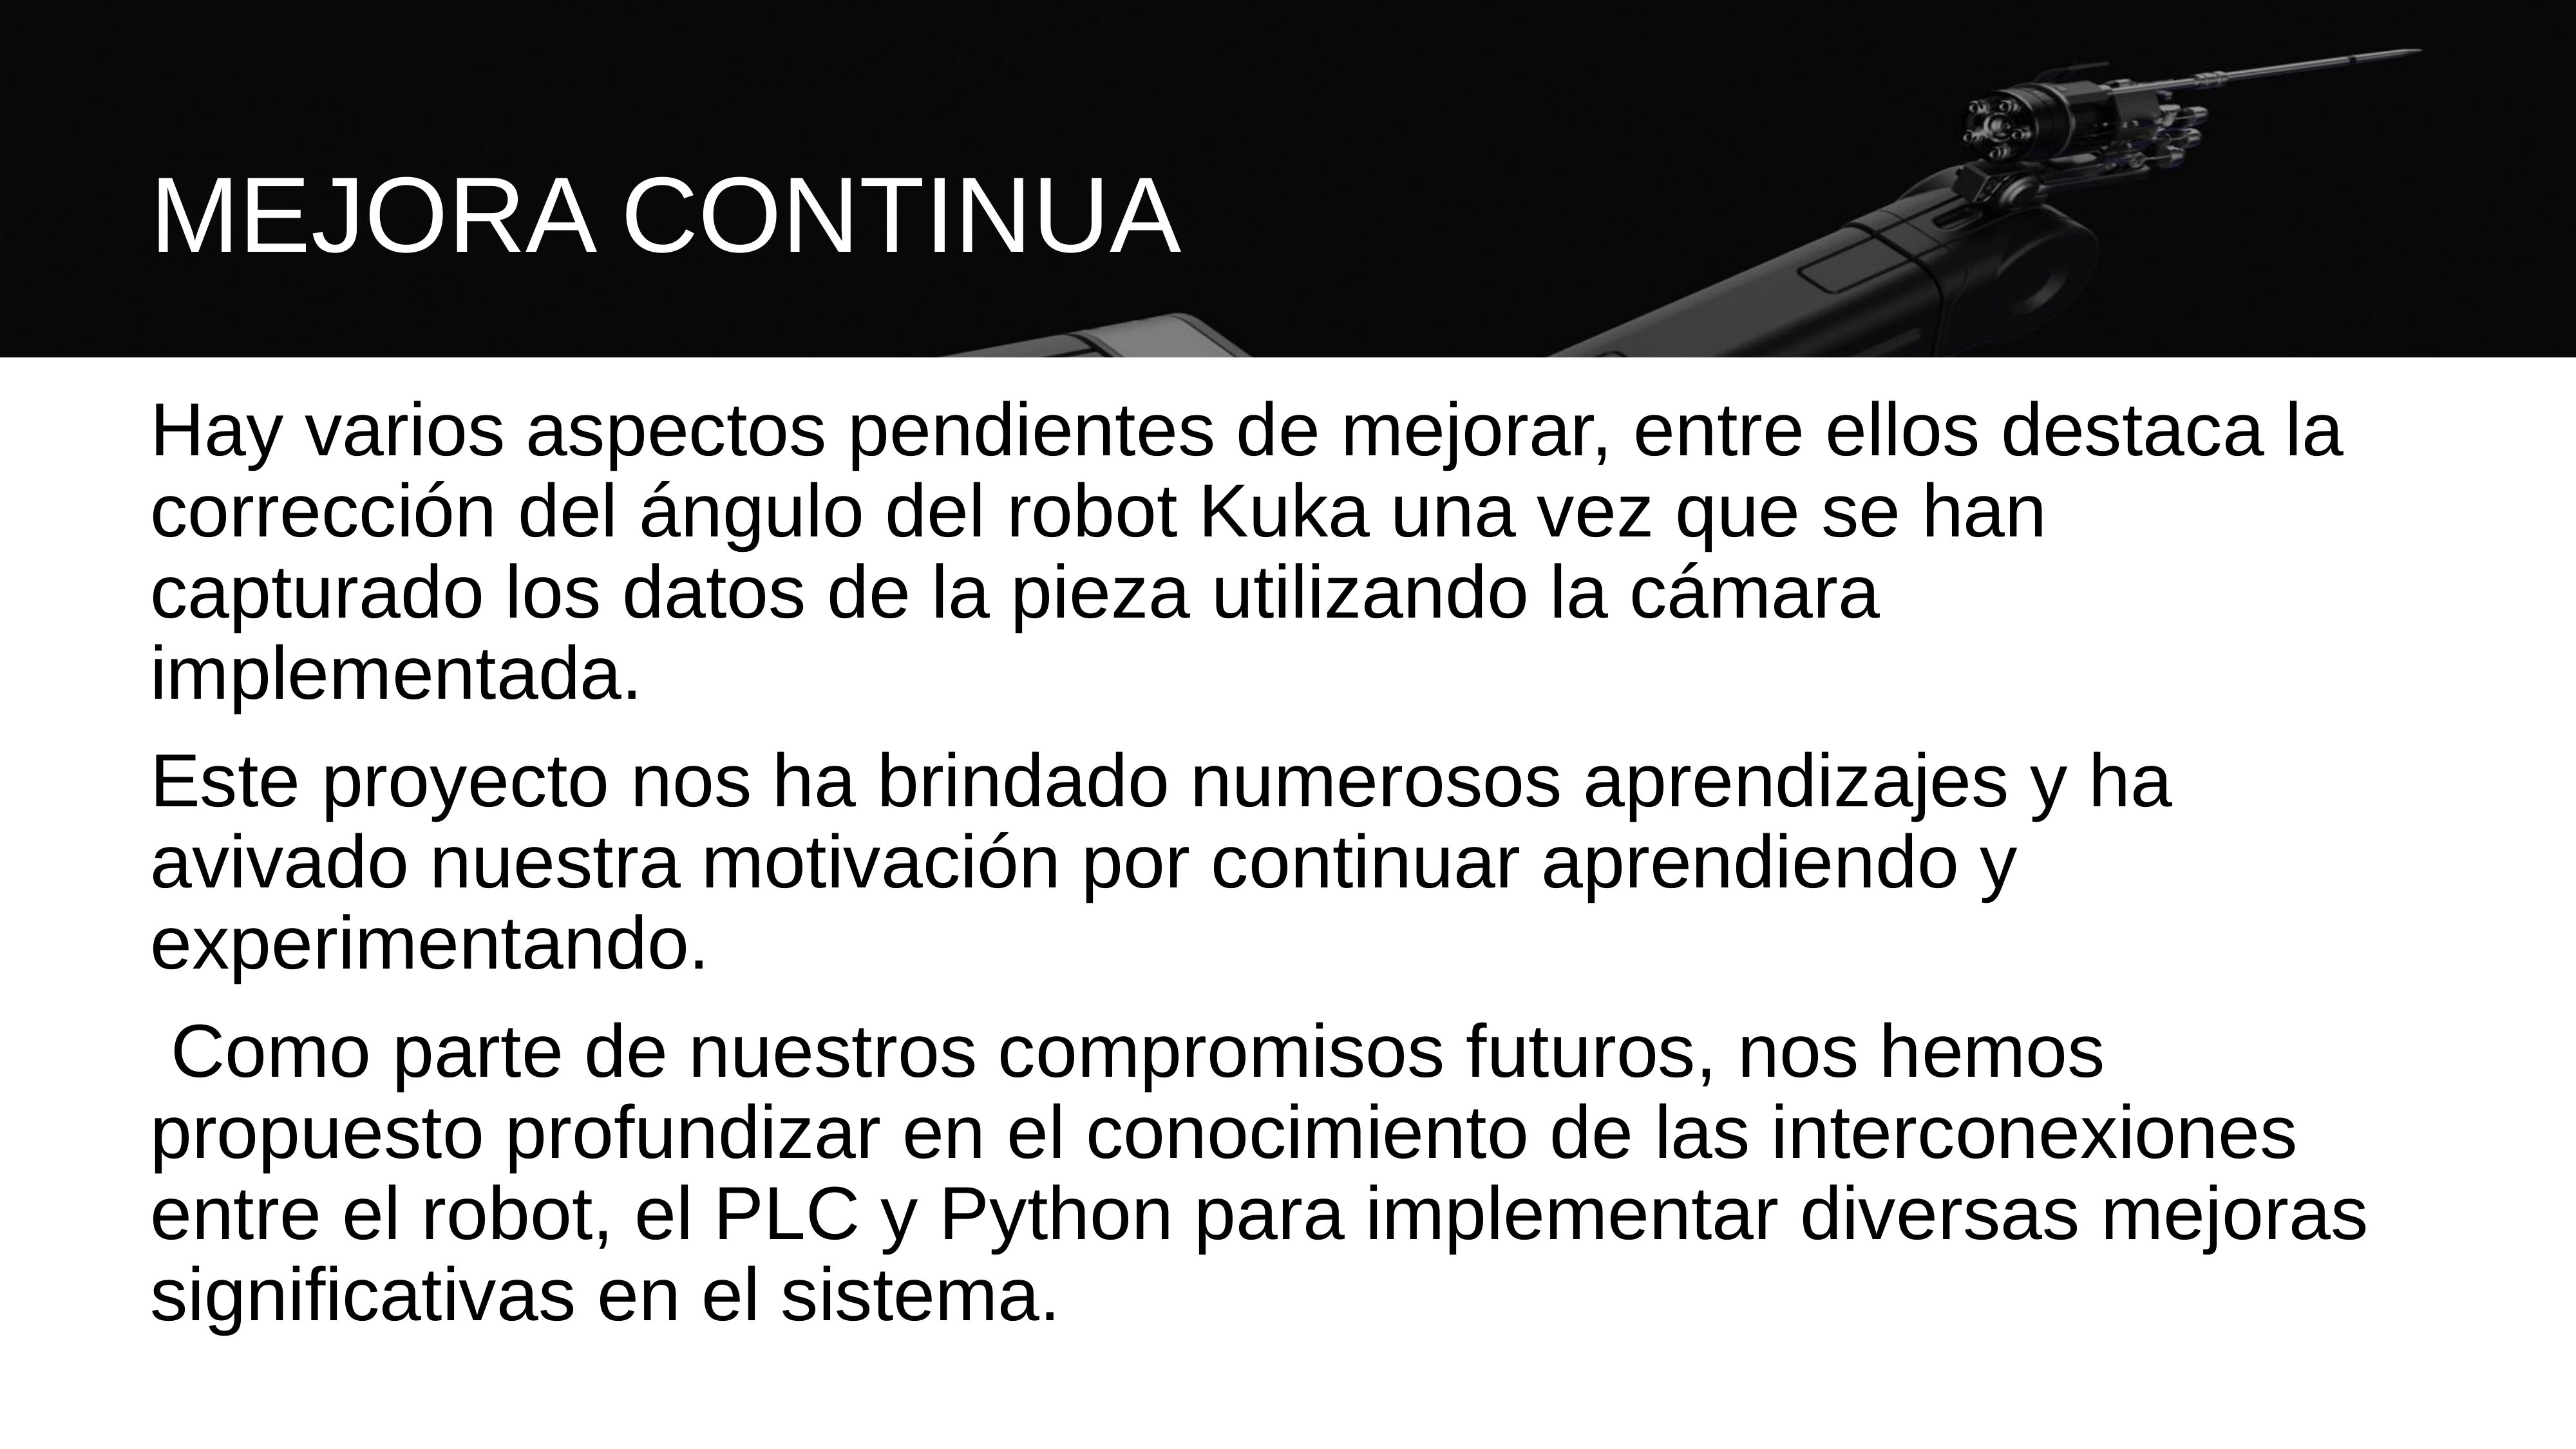

# MEJORA CONTINUA
Hay varios aspectos pendientes de mejorar, entre ellos destaca la corrección del ángulo del robot Kuka una vez que se han capturado los datos de la pieza utilizando la cámara implementada.
Este proyecto nos ha brindado numerosos aprendizajes y ha avivado nuestra motivación por continuar aprendiendo y experimentando.
 Como parte de nuestros compromisos futuros, nos hemos propuesto profundizar en el conocimiento de las interconexiones entre el robot, el PLC y Python para implementar diversas mejoras significativas en el sistema.